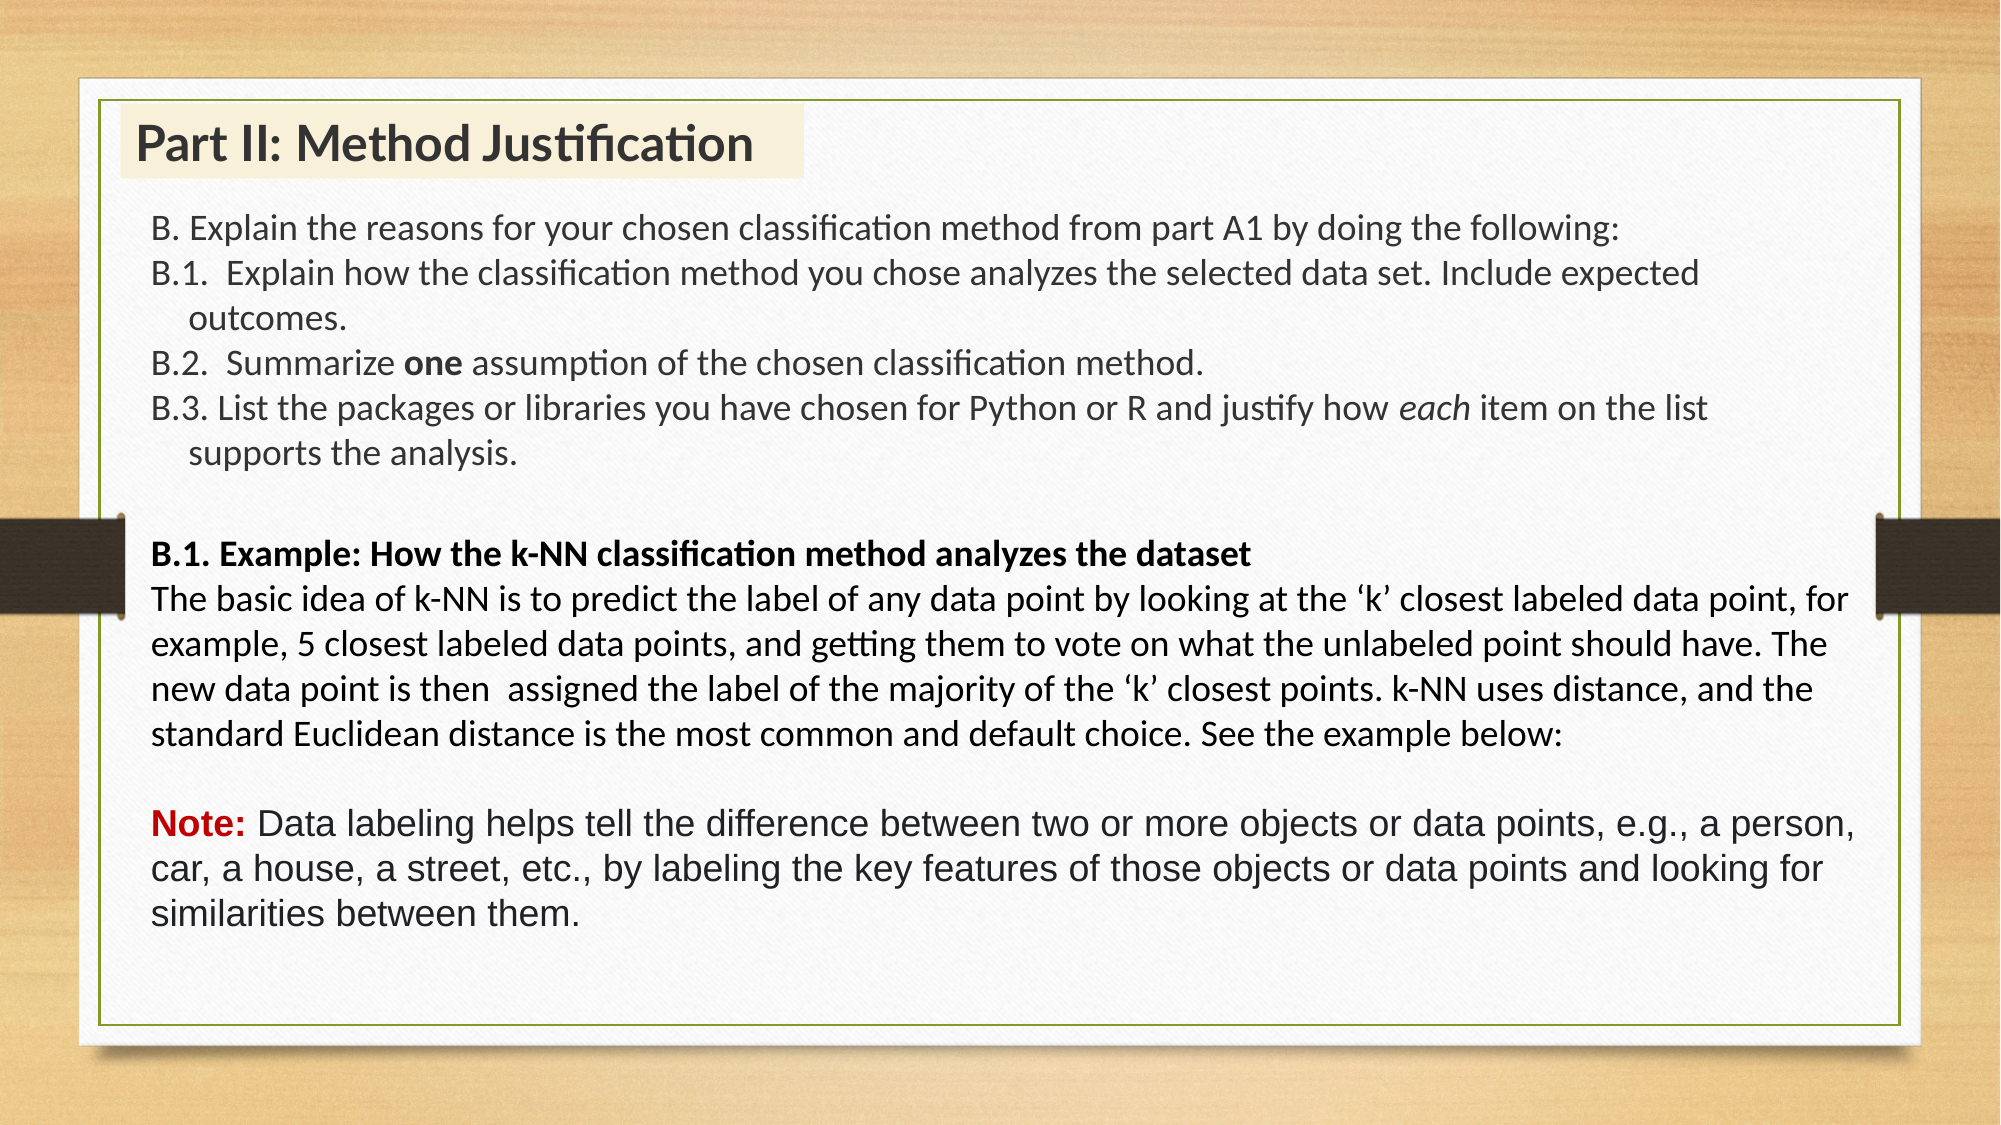

Part II: Method Justification
B. Explain the reasons for your chosen classification method from part A1 by doing the following:
B.1.  Explain how the classification method you chose analyzes the selected data set. Include expected outcomes.
B.2.  Summarize one assumption of the chosen classification method.
B.3. List the packages or libraries you have chosen for Python or R and justify how each item on the list supports the analysis.
B.1. Example: How the k-NN classification method analyzes the dataset
The basic idea of k-NN is to predict the label of any data point by looking at the ‘k’ closest labeled data point, for example, 5 closest labeled data points, and getting them to vote on what the unlabeled point should have. The new data point is then  assigned the label of the majority of the ‘k’ closest points. k-NN uses distance, and the standard Euclidean distance is the most common and default choice. See the example below:

Note: Data labeling helps tell the difference between two or more objects or data points, e.g., a person, car, a house, a street, etc., by labeling the key features of those objects or data points and looking for similarities between them.